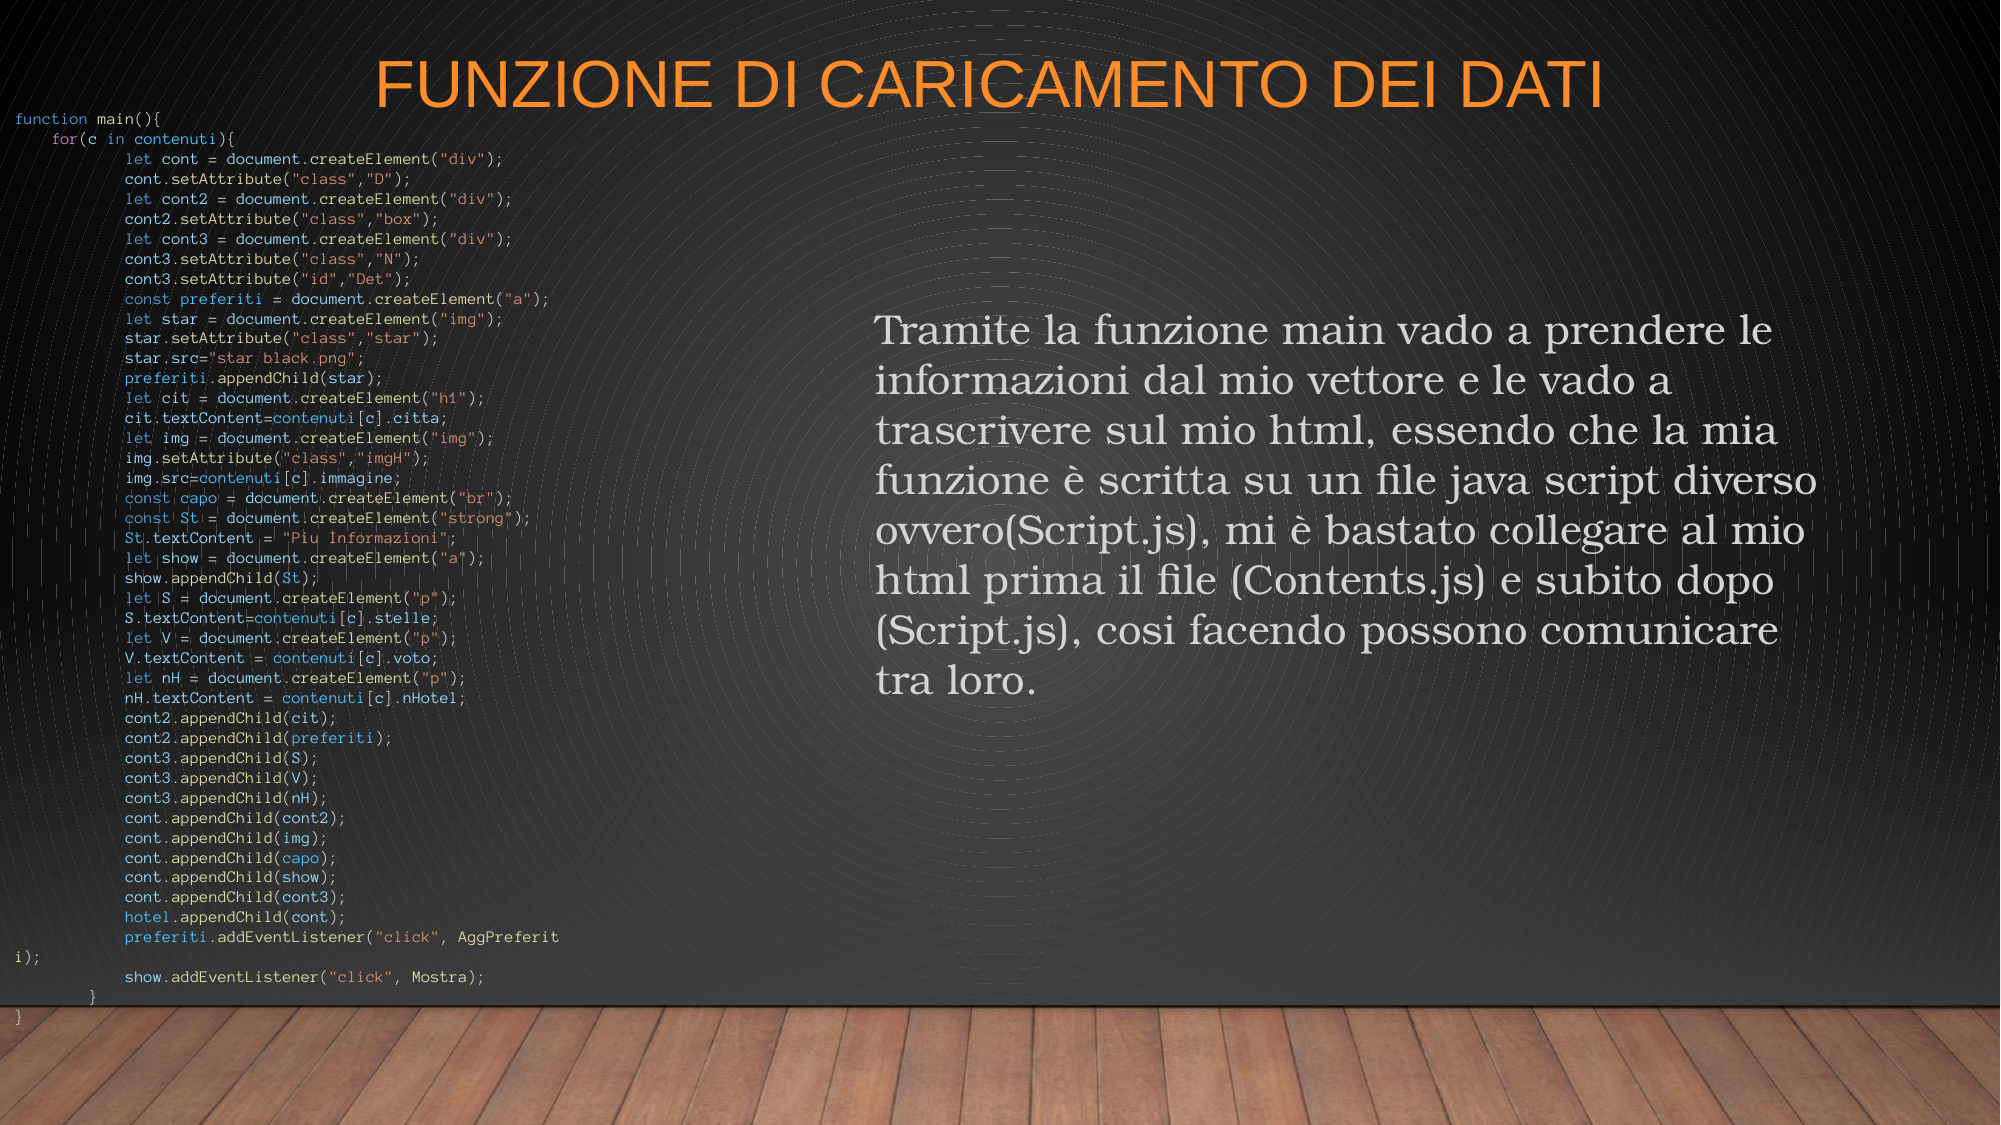

# Funzione di caricamento dei dati
function main(){
    for(c in contenuti){
            let cont = document.createElement("div");
            cont.setAttribute("class","D");
            let cont2 = document.createElement("div");
            cont2.setAttribute("class","box");
            let cont3 = document.createElement("div");
            cont3.setAttribute("class","N");
            cont3.setAttribute("id","Det");
            const preferiti = document.createElement("a");
            let star = document.createElement("img");
            star.setAttribute("class","star");
            star.src="star black.png";
            preferiti.appendChild(star);
            let cit = document.createElement("h1");
            cit.textContent=contenuti[c].citta;
            let img = document.createElement("img");
            img.setAttribute("class","imgH");
            img.src=contenuti[c].immagine;
            const capo = document.createElement("br");
            const St = document.createElement("strong");
            St.textContent = "Piu Informazioni";
            let show = document.createElement("a");
            show.appendChild(St);
            let S = document.createElement("p");
            S.textContent=contenuti[c].stelle;
            let V = document.createElement("p");
            V.textContent = contenuti[c].voto;
            let nH = document.createElement("p");
            nH.textContent = contenuti[c].nHotel;
            cont2.appendChild(cit);
            cont2.appendChild(preferiti);
            cont3.appendChild(S);
            cont3.appendChild(V);
            cont3.appendChild(nH);
            cont.appendChild(cont2);
            cont.appendChild(img);
            cont.appendChild(capo);
            cont.appendChild(show);
            cont.appendChild(cont3);
            hotel.appendChild(cont);
            preferiti.addEventListener("click", AggPreferiti);
            show.addEventListener("click", Mostra);
        }
}

Tramite la funzione main vado a prendere le informazioni dal mio vettore e le vado a trascrivere sul mio html, essendo che la mia funzione è scritta su un file java script diverso ovvero(Script.js), mi è bastato collegare al mio html prima il file (Contents.js) e subito dopo (Script.js), cosi facendo possono comunicare tra loro.